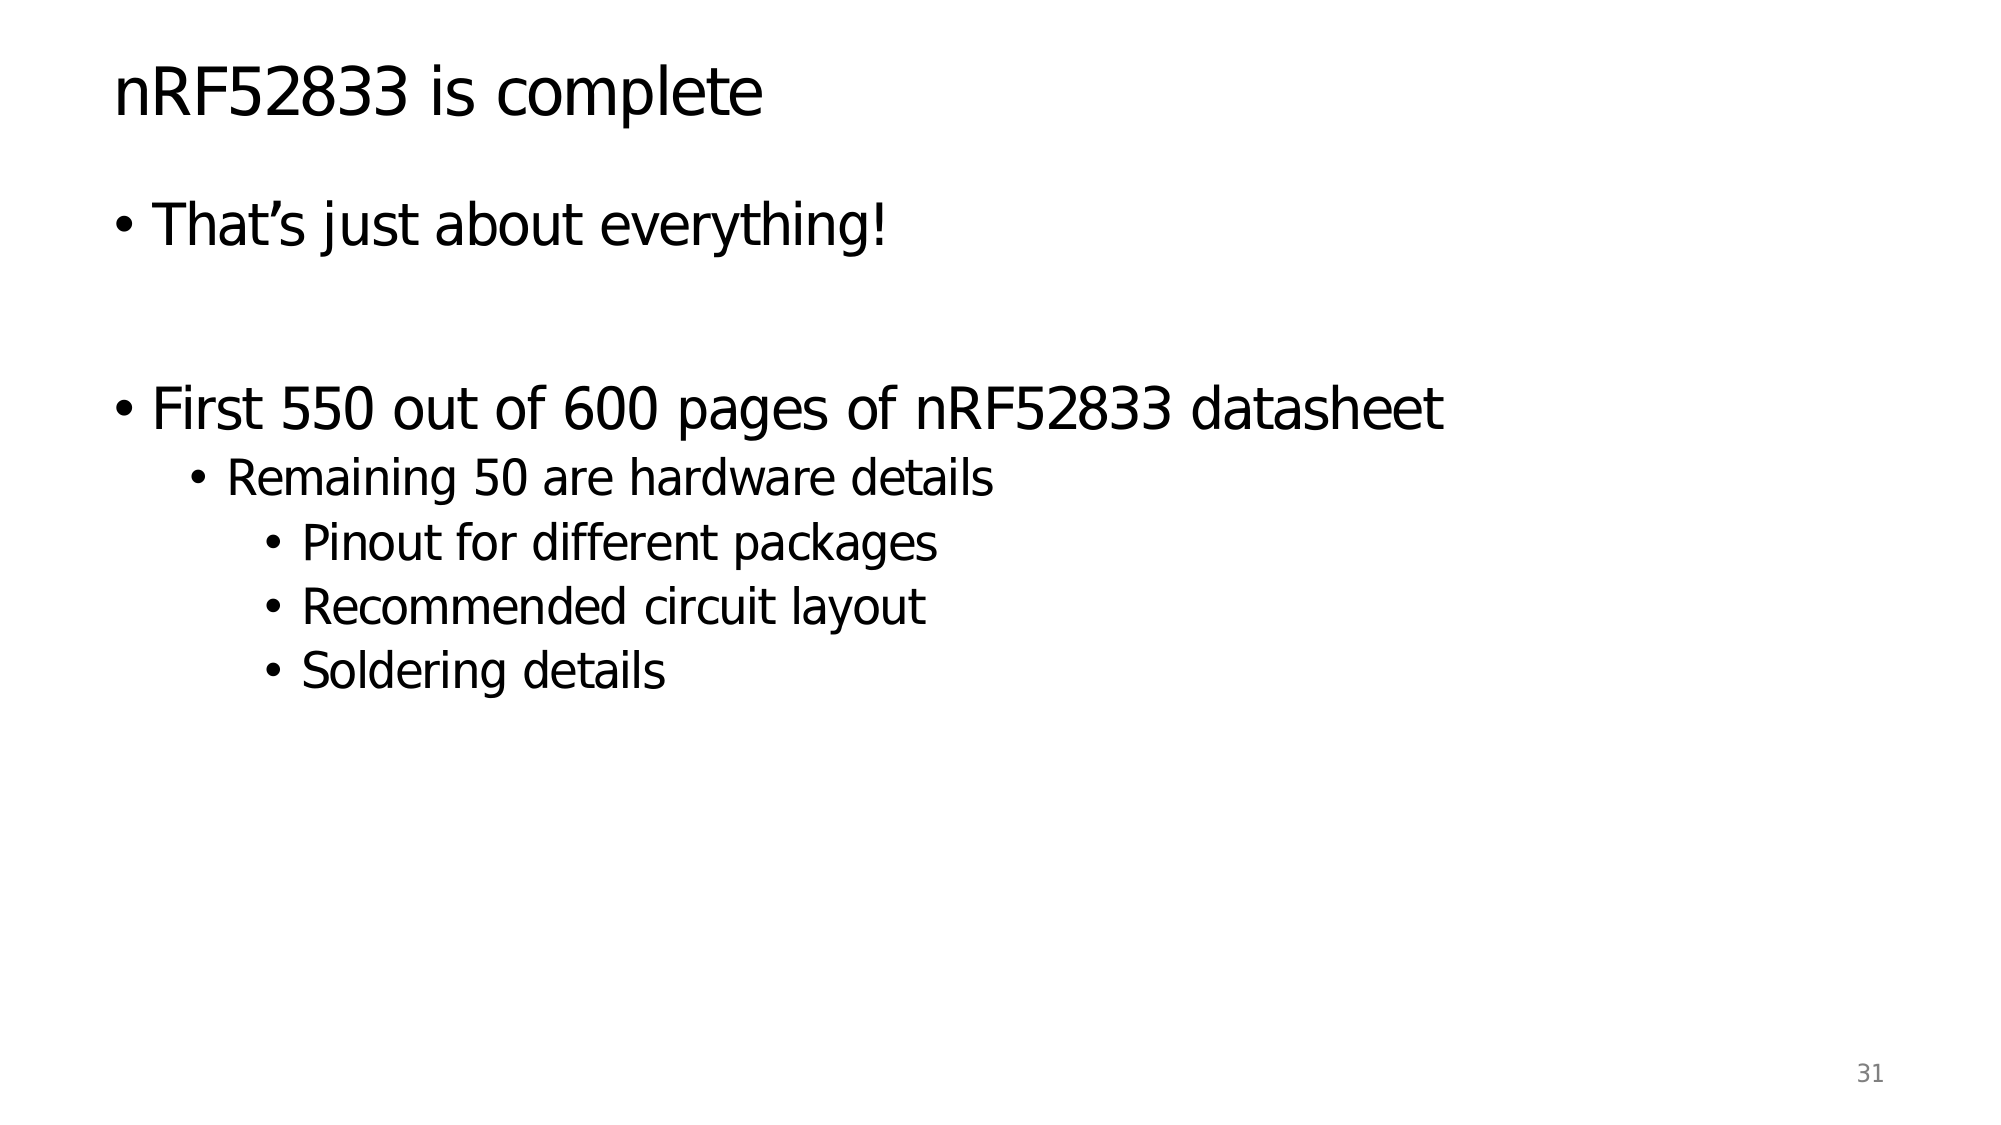

# nRF52833 is complete
That’s just about everything!

First 550 out of 600 pages of nRF52833 datasheet
Remaining 50 are hardware details
Pinout for different packages
Recommended circuit layout
Soldering details
31